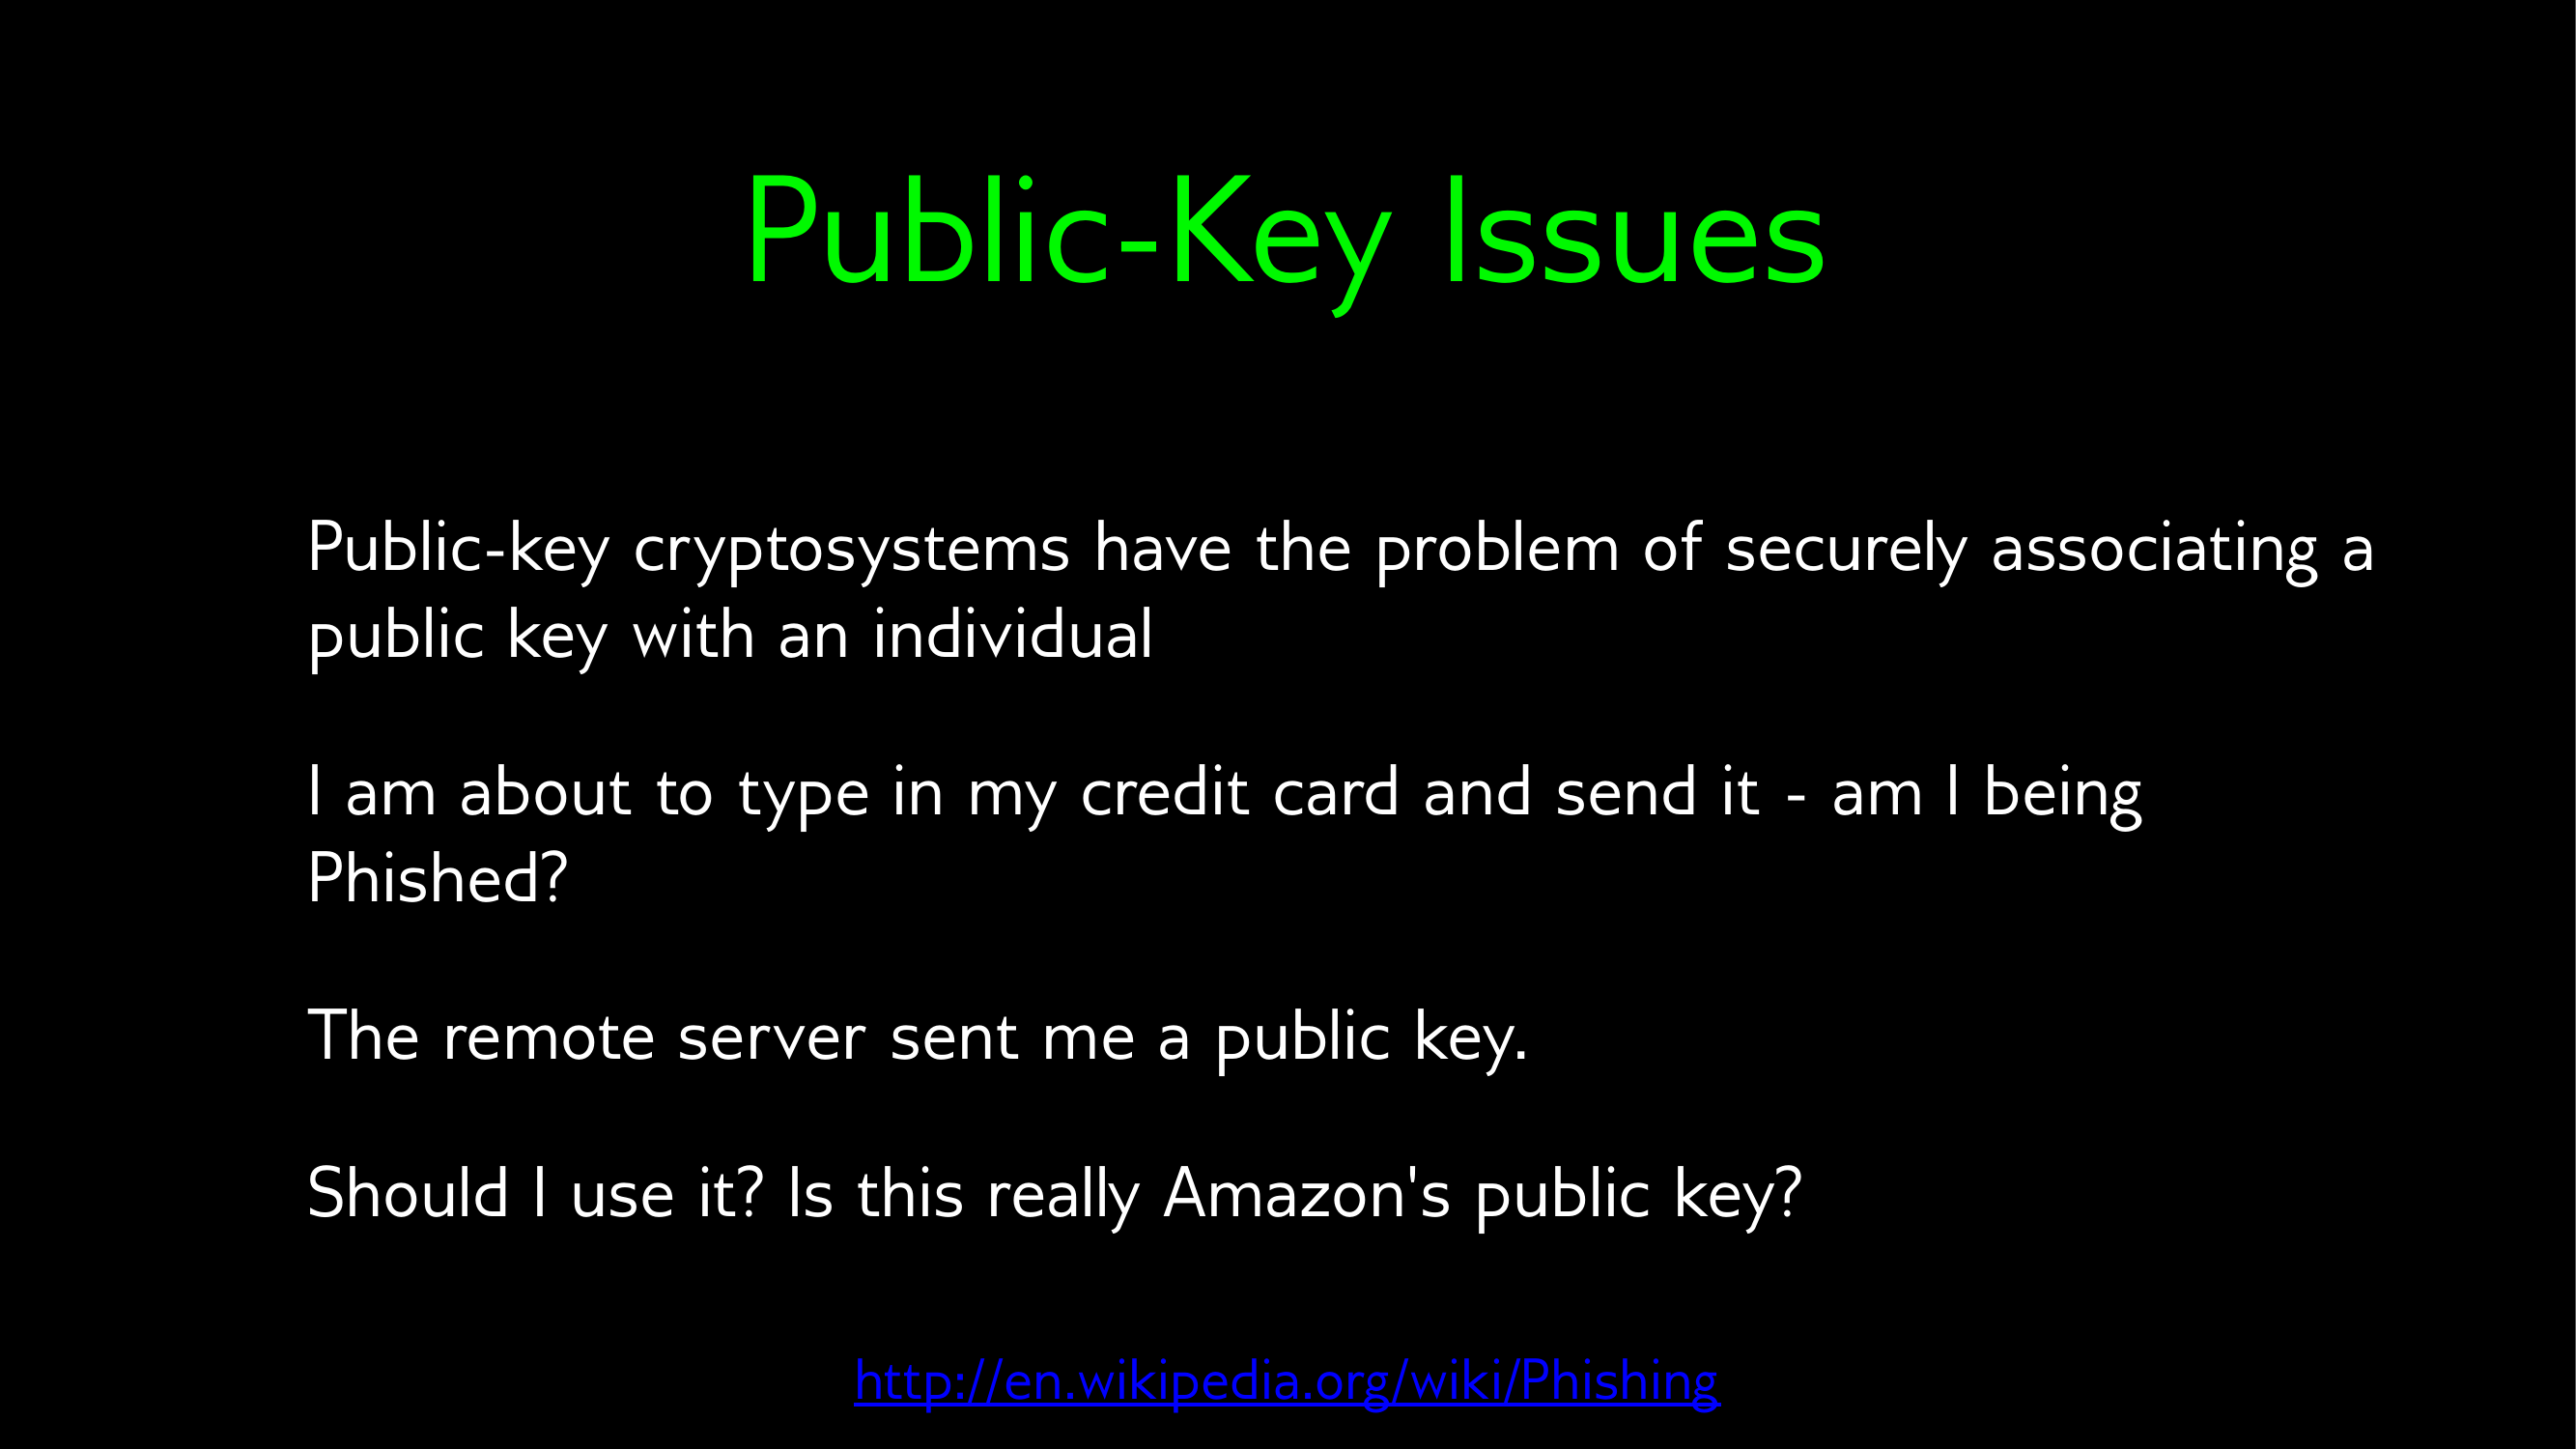

# Public-Key Issues
Public-key cryptosystems have the problem of securely associating a public key with an individual
I am about to type in my credit card and send it - am I being Phished?
The remote server sent me a public key.
Should I use it? Is this really Amazon's public key?
http://en.wikipedia.org/wiki/Phishing